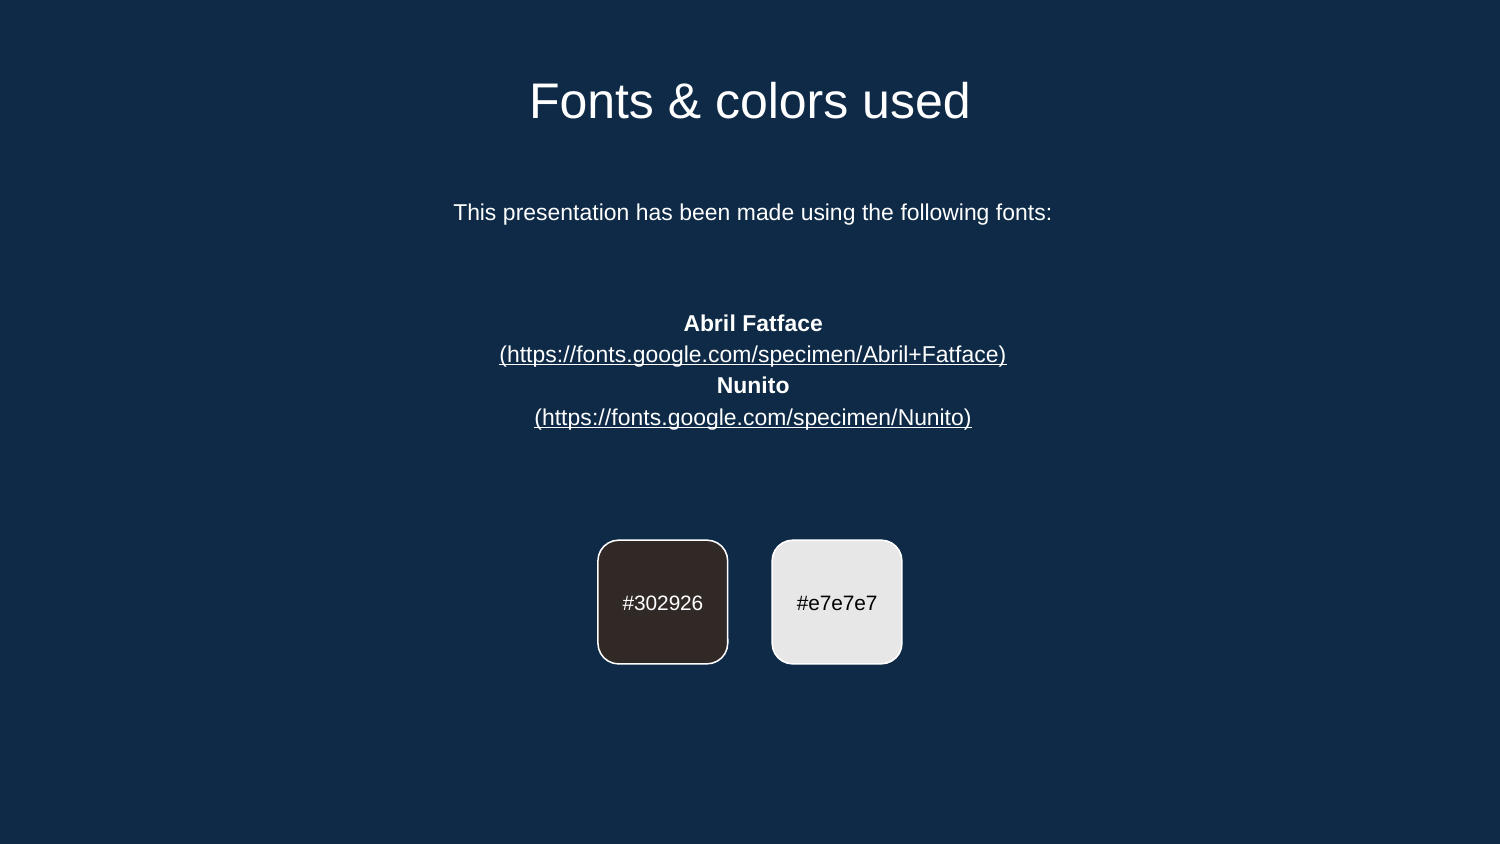

# Fonts & colors used
This presentation has been made using the following fonts:

Abril Fatface
(https://fonts.google.com/specimen/Abril+Fatface)
Nunito
(https://fonts.google.com/specimen/Nunito)

#302926
#e7e7e7